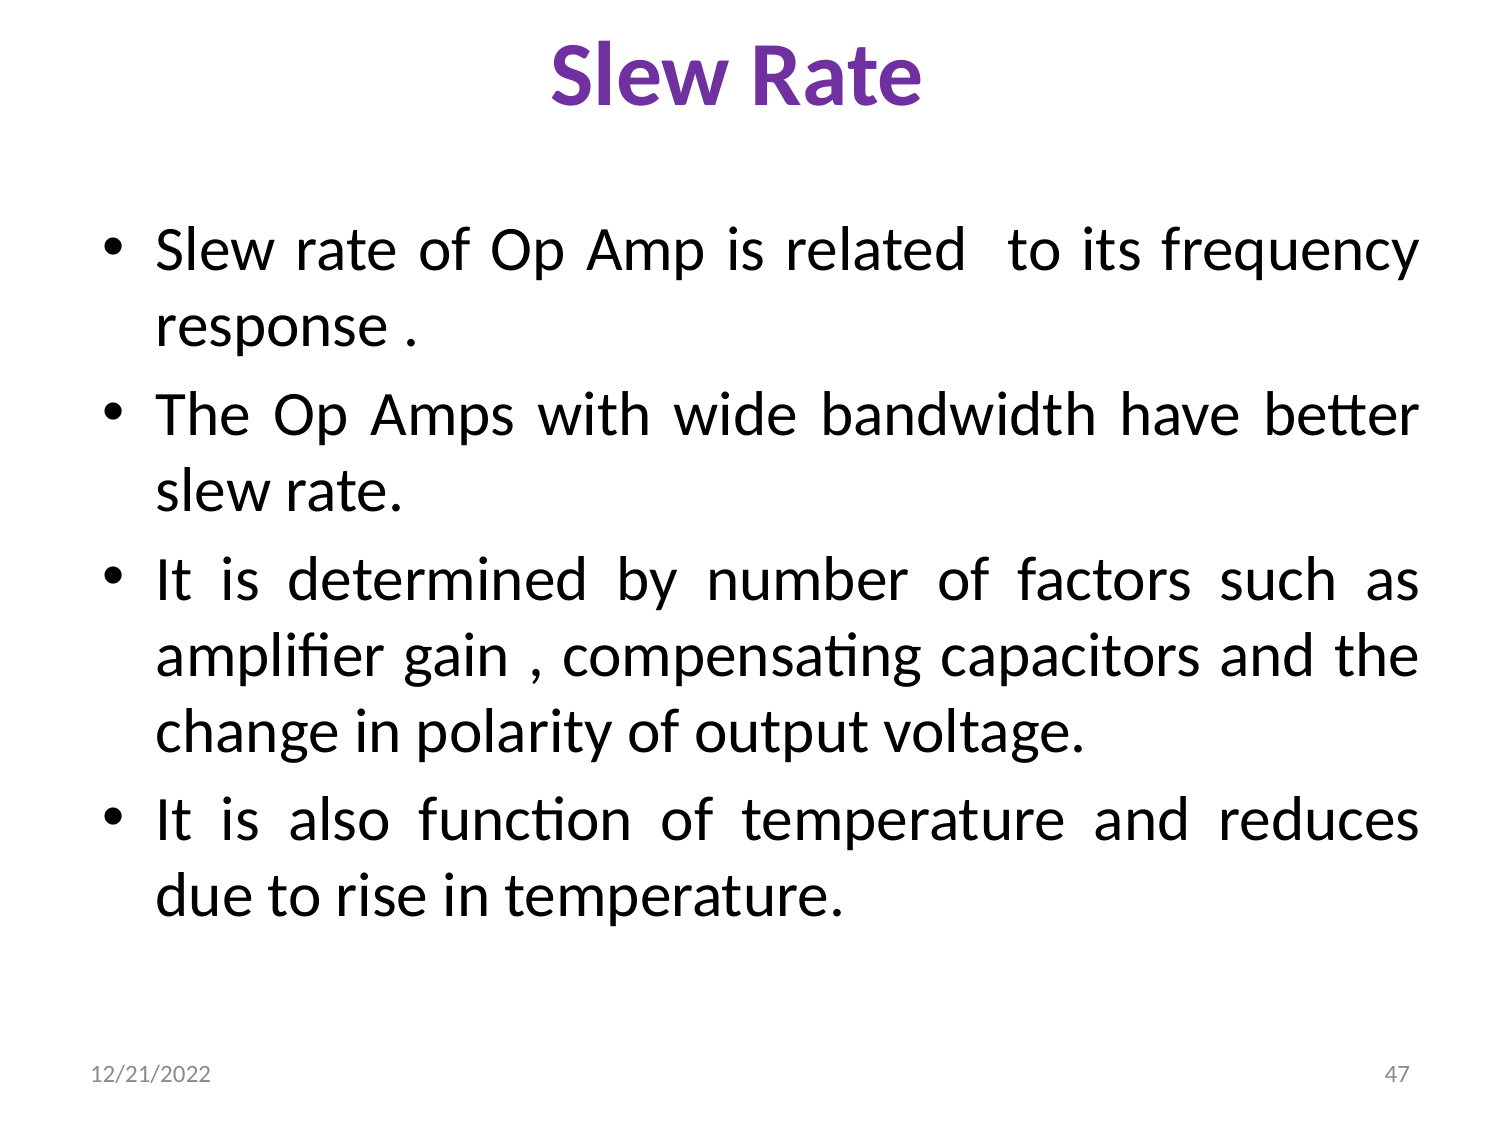

# Slew Rate
Slew rate of Op Amp is related  to its frequency response .
The Op Amps with wide bandwidth have better slew rate.
It is determined by number of factors such as amplifier gain , compensating capacitors and the change in polarity of output voltage.
It is also function of temperature and reduces due to rise in temperature.
12/21/2022
47